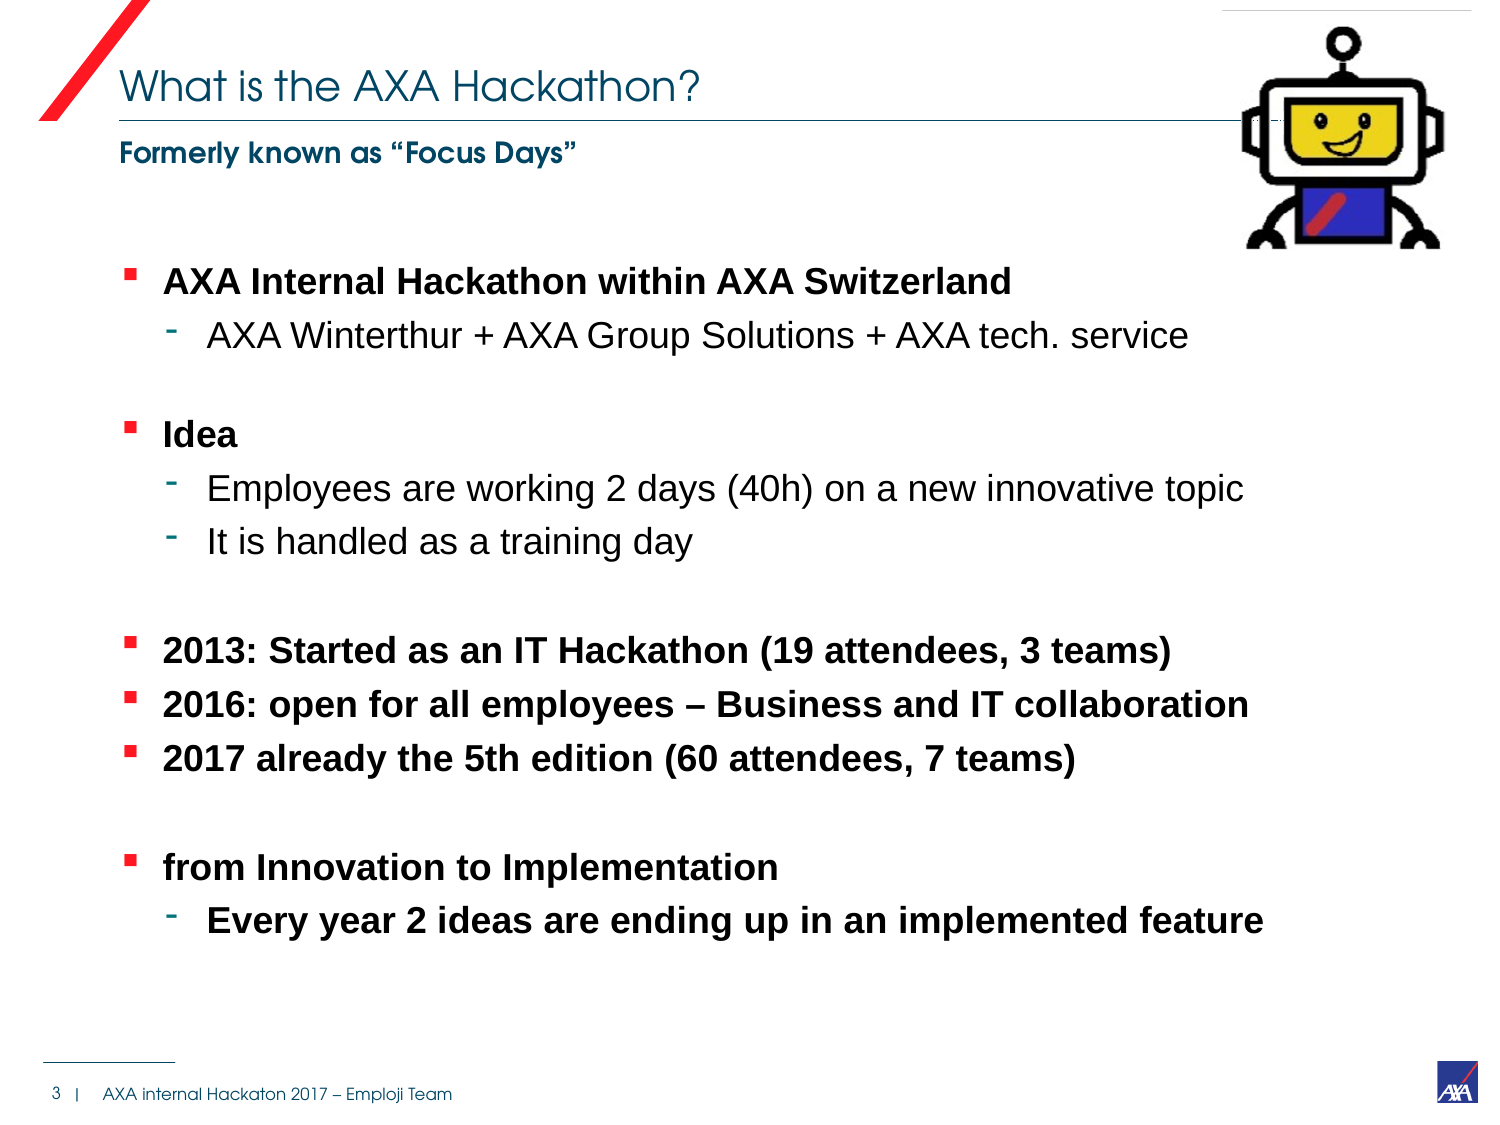

# What is the AXA Hackathon?
Formerly known as “Focus Days”
AXA Internal Hackathon within AXA Switzerland
AXA Winterthur + AXA Group Solutions + AXA tech. service
Idea
Employees are working 2 days (40h) on a new innovative topic
It is handled as a training day

2013: Started as an IT Hackathon (19 attendees, 3 teams)
2016: open for all employees – Business and IT collaboration
2017 already the 5th edition (60 attendees, 7 teams)

from Innovation to Implementation
Every year 2 ideas are ending up in an implemented feature
3   |
AXA internal Hackaton 2017 – Emploji Team